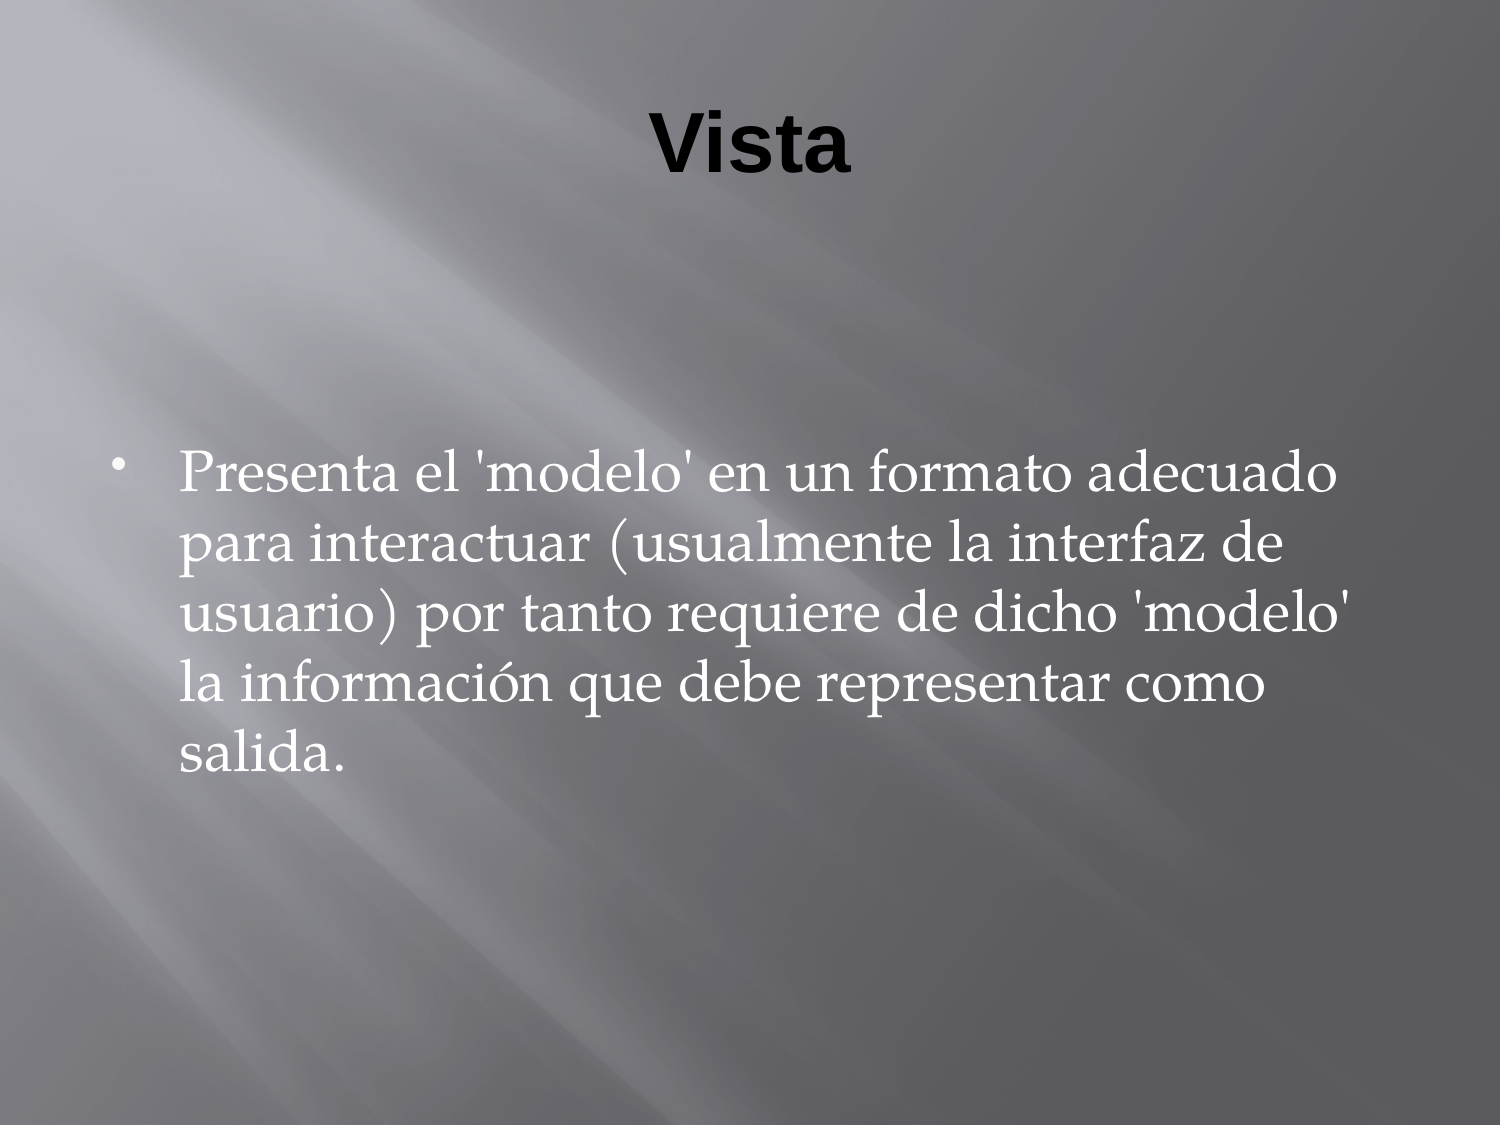

# Vista

Presenta el 'modelo' en un formato adecuado para interactuar (usualmente la interfaz de usuario) por tanto requiere de dicho 'modelo' la información que debe representar como salida.